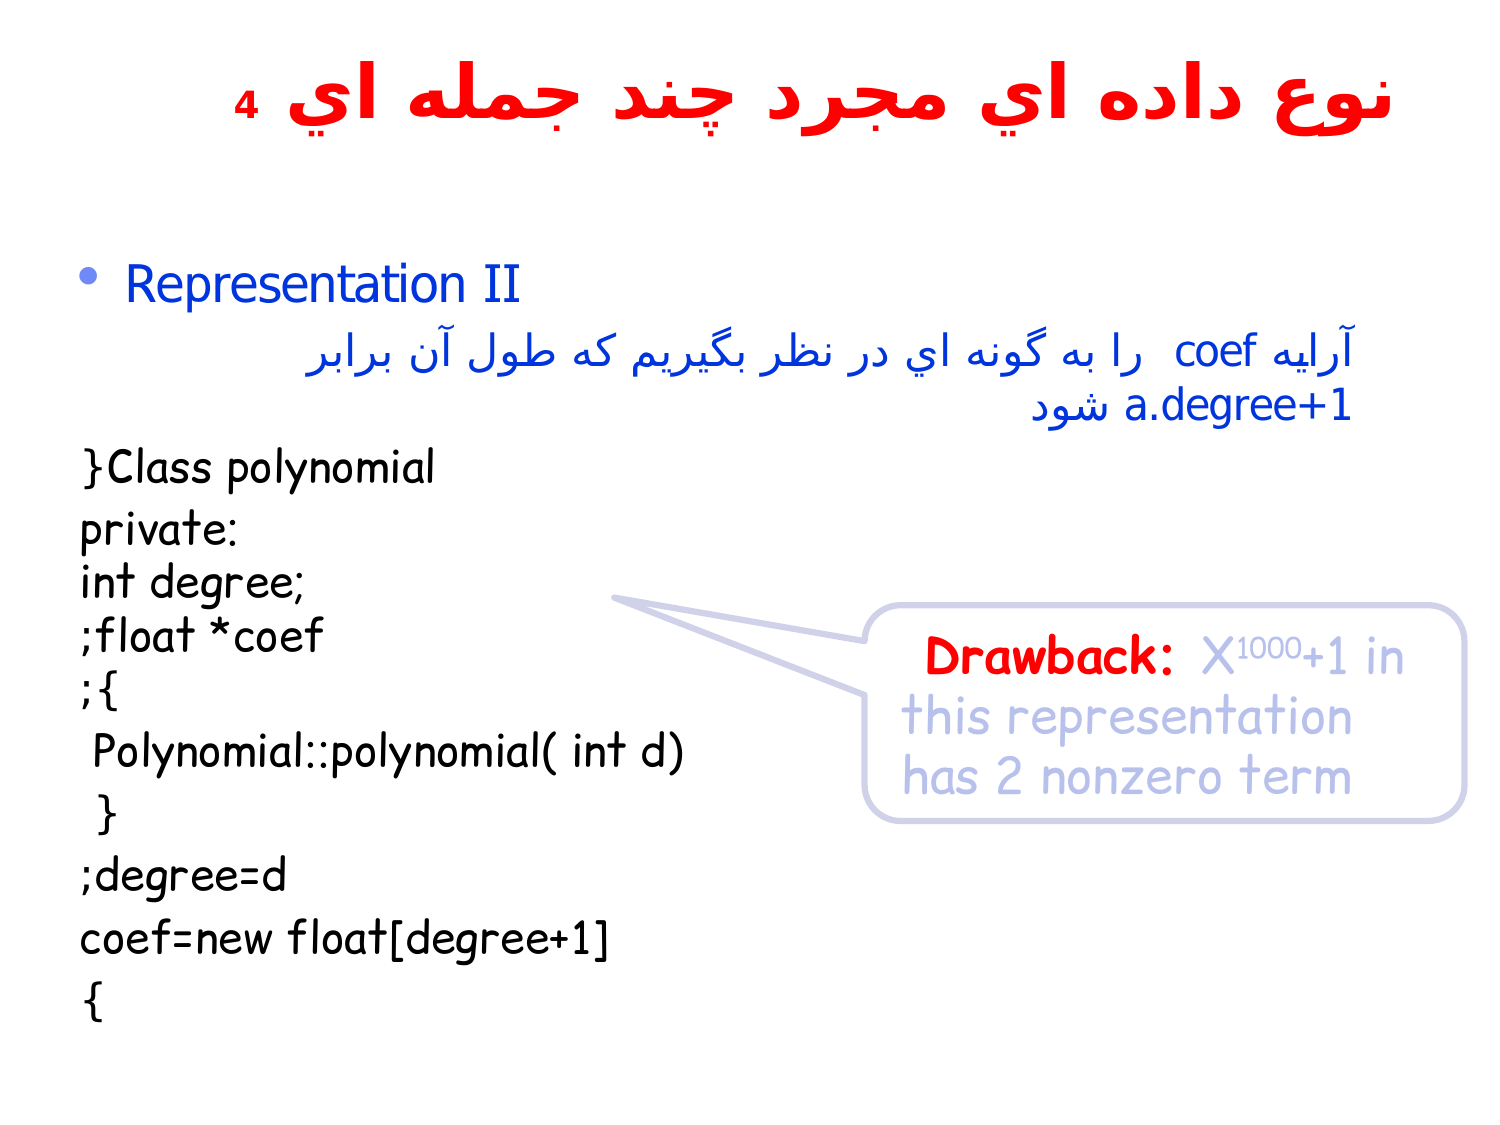

# نوع داده اي مجرد چند جمله اي 4
Representation II
آرايه coef  را به گونه اي در نظر بگيريم که طول آن برابر a.degree+1 شود
Class polynomial{
	private:
	int degree;
	float *coef;
};
Polynomial::polynomial( int d)
{
    degree=d;
    coef=new float[degree+1]
}
Drawback: X1000+1 in this representation has 2 nonzero term
دانشگاه بوعلی سینا دانشکده مهندسی کامپيوتر
21